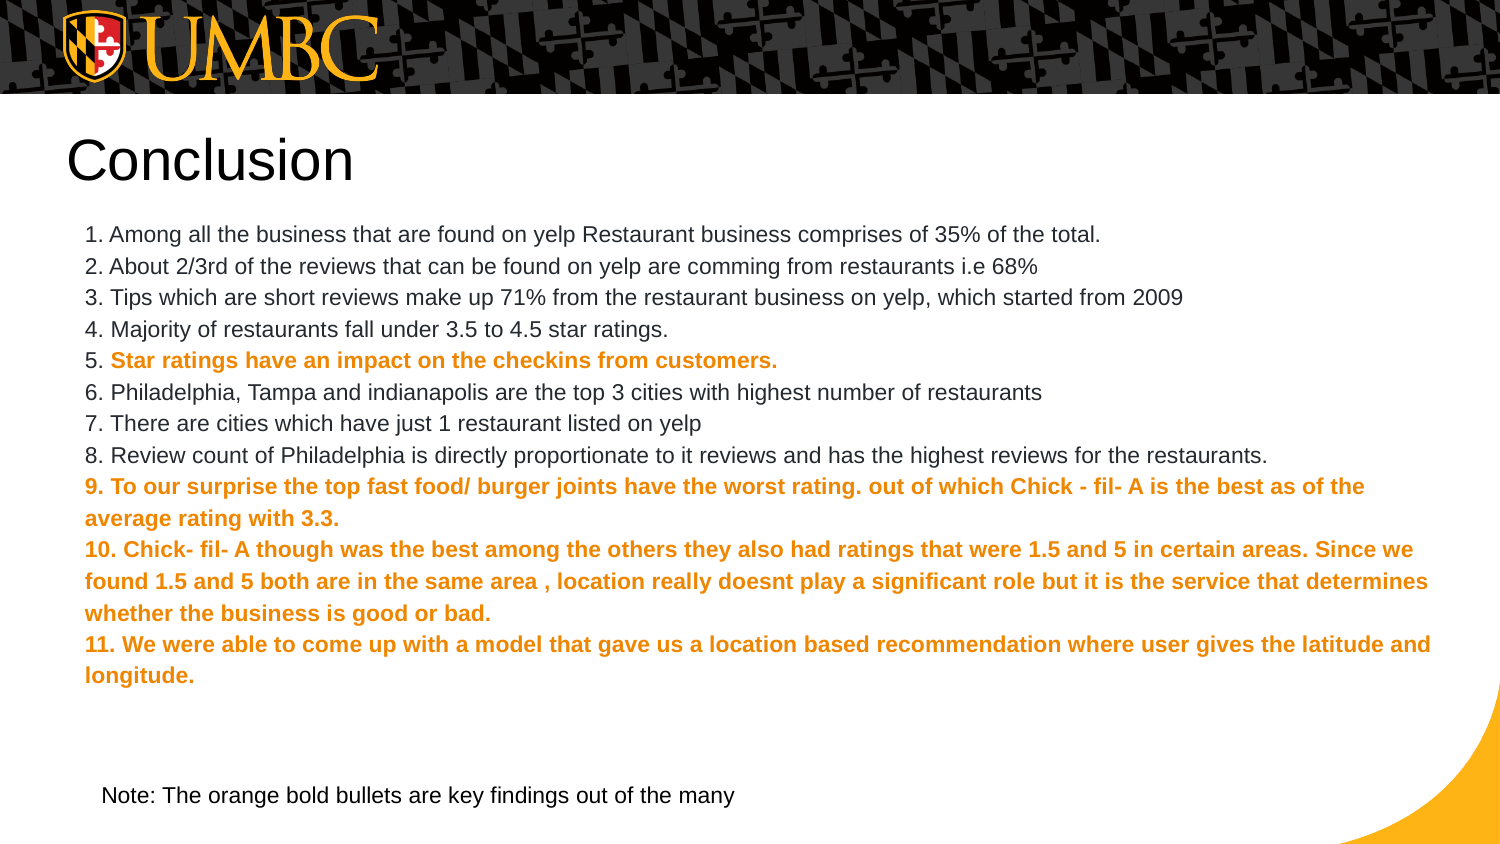

# Conclusion
1. Among all the business that are found on yelp Restaurant business comprises of 35% of the total.
2. About 2/3rd of the reviews that can be found on yelp are comming from restaurants i.e 68%
3. Tips which are short reviews make up 71% from the restaurant business on yelp, which started from 2009
4. Majority of restaurants fall under 3.5 to 4.5 star ratings.
5. Star ratings have an impact on the checkins from customers.
6. Philadelphia, Tampa and indianapolis are the top 3 cities with highest number of restaurants
7. There are cities which have just 1 restaurant listed on yelp
8. Review count of Philadelphia is directly proportionate to it reviews and has the highest reviews for the restaurants.
9. To our surprise the top fast food/ burger joints have the worst rating. out of which Chick - fil- A is the best as of the average rating with 3.3.
10. Chick- fil- A though was the best among the others they also had ratings that were 1.5 and 5 in certain areas. Since we found 1.5 and 5 both are in the same area , location really doesnt play a significant role but it is the service that determines whether the business is good or bad.
11. We were able to come up with a model that gave us a location based recommendation where user gives the latitude and longitude.

Note: The orange bold bullets are key findings out of the many